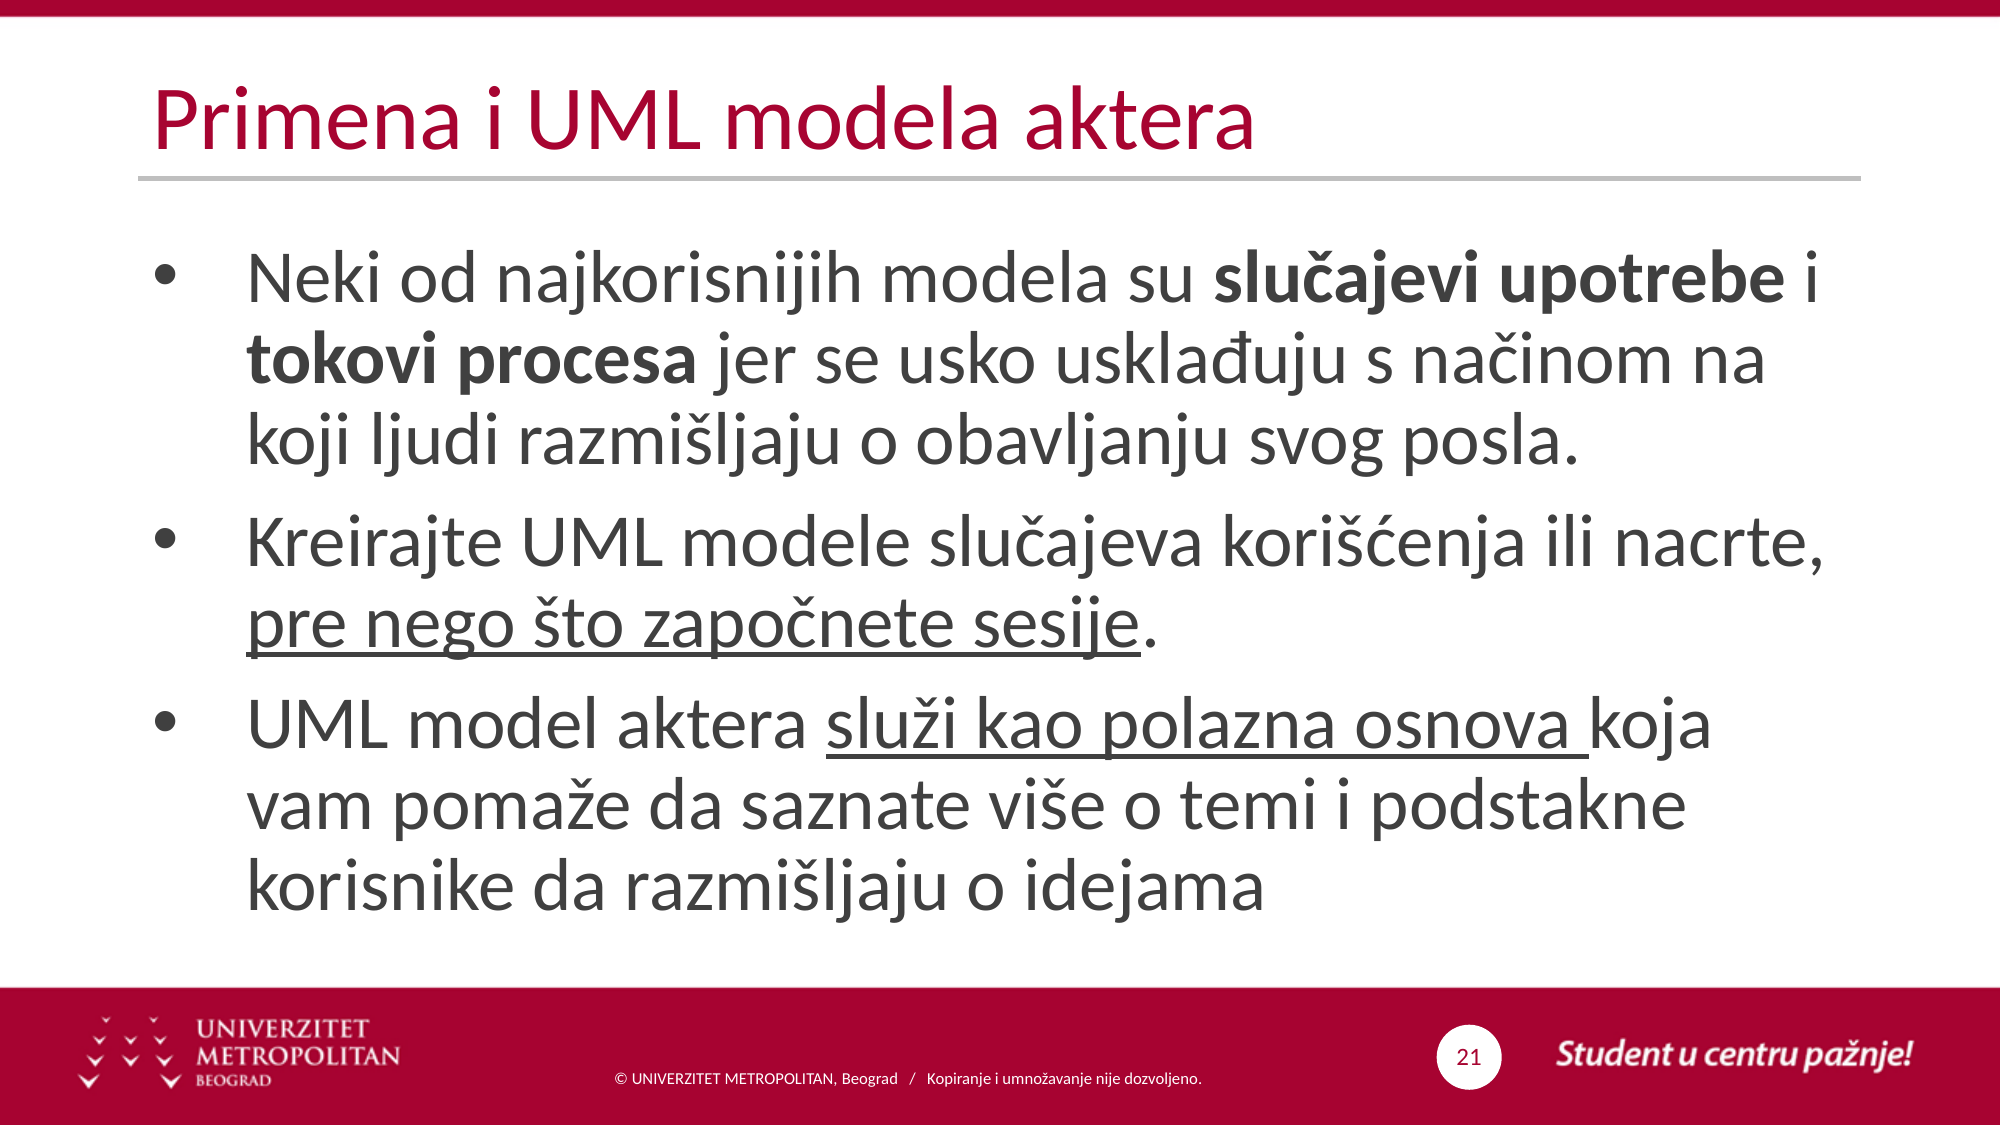

# Primena i UML modela aktera
Neki od najkorisnijih modela su slučajevi upotrebe i tokovi procesa jer se usko usklađuju s načinom na koji ljudi razmišljaju o obavljanju svog posla.
Kreirajte UML modele slučajeva korišćenja ili nacrte, pre nego što započnete sesije.
UML model aktera služi kao polazna osnova koja vam pomaže da saznate više o temi i podstakne korisnike da razmišljaju o idejama